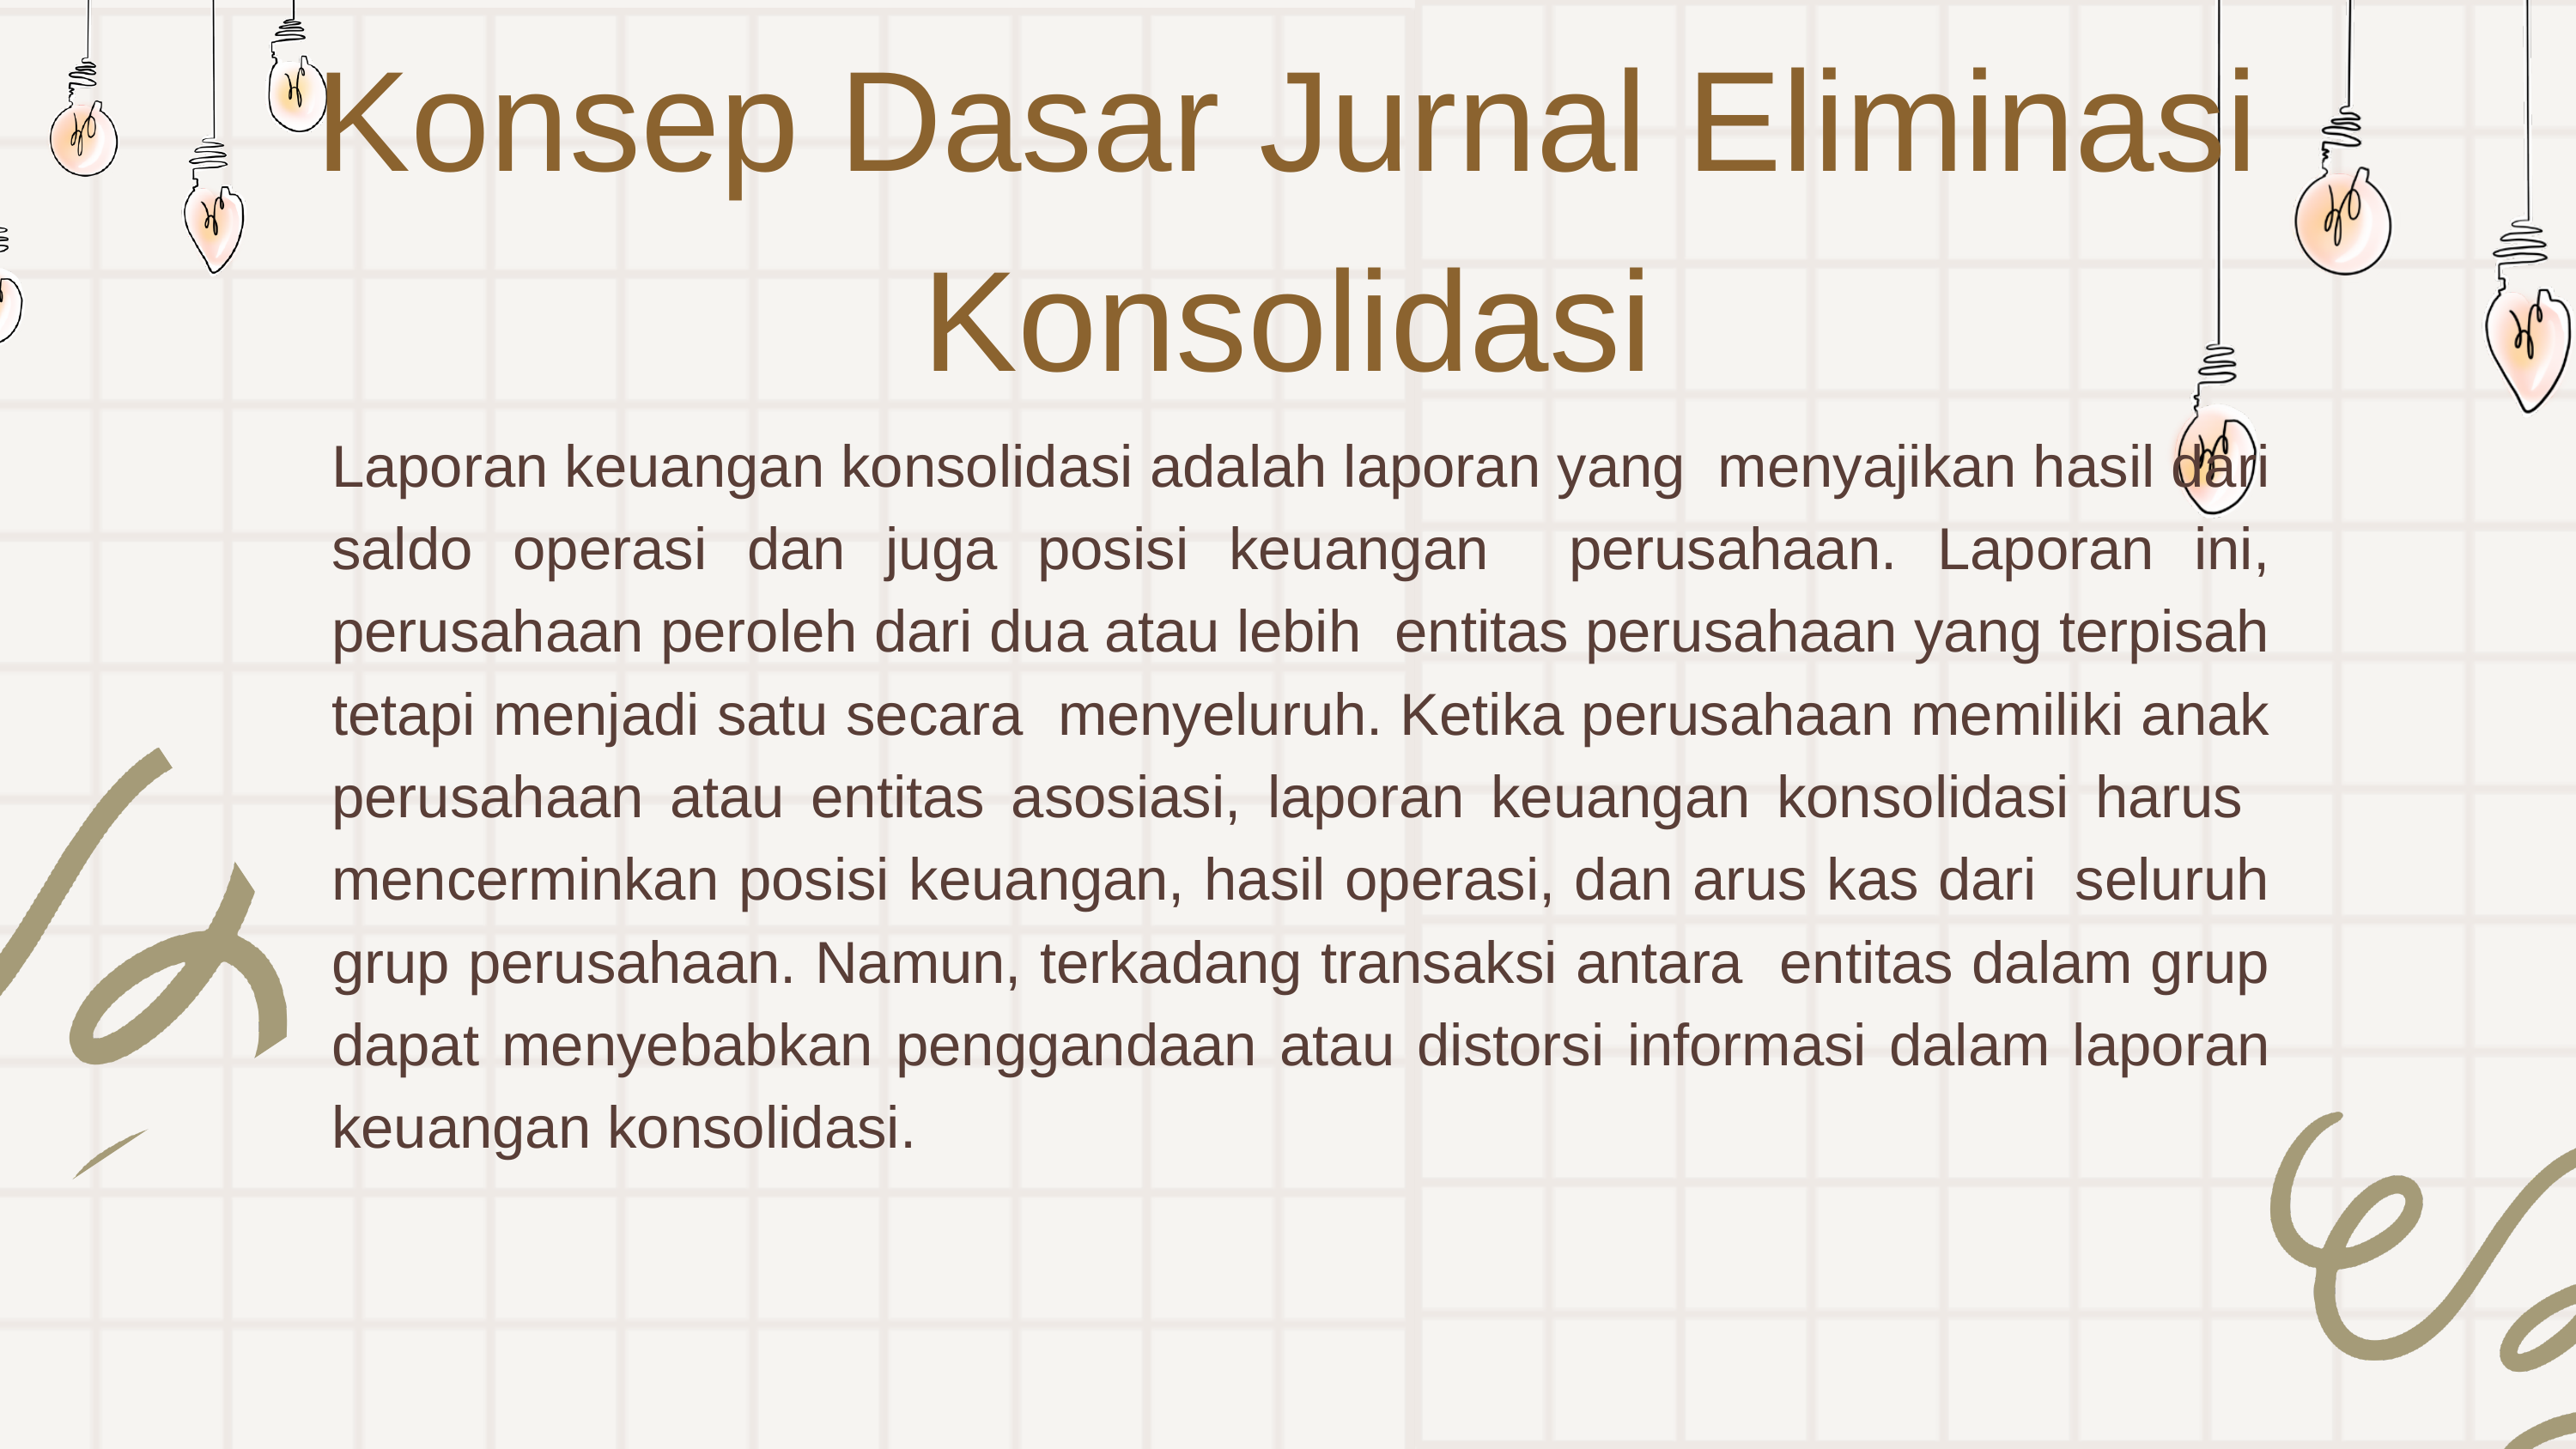

Konsep Dasar Jurnal Eliminasi Konsolidasi

Laporan keuangan konsolidasi adalah laporan yang  menyajikan hasil dari saldo operasi dan juga posisi keuangan  perusahaan. Laporan ini, perusahaan peroleh dari dua atau lebih  entitas perusahaan yang terpisah tetapi menjadi satu secara  menyeluruh. Ketika perusahaan memiliki anak perusahaan atau entitas asosiasi, laporan keuangan konsolidasi harus  mencerminkan posisi keuangan, hasil operasi, dan arus kas dari  seluruh grup perusahaan. Namun, terkadang transaksi antara  entitas dalam grup dapat menyebabkan penggandaan atau distorsi informasi dalam laporan keuangan konsolidasi.